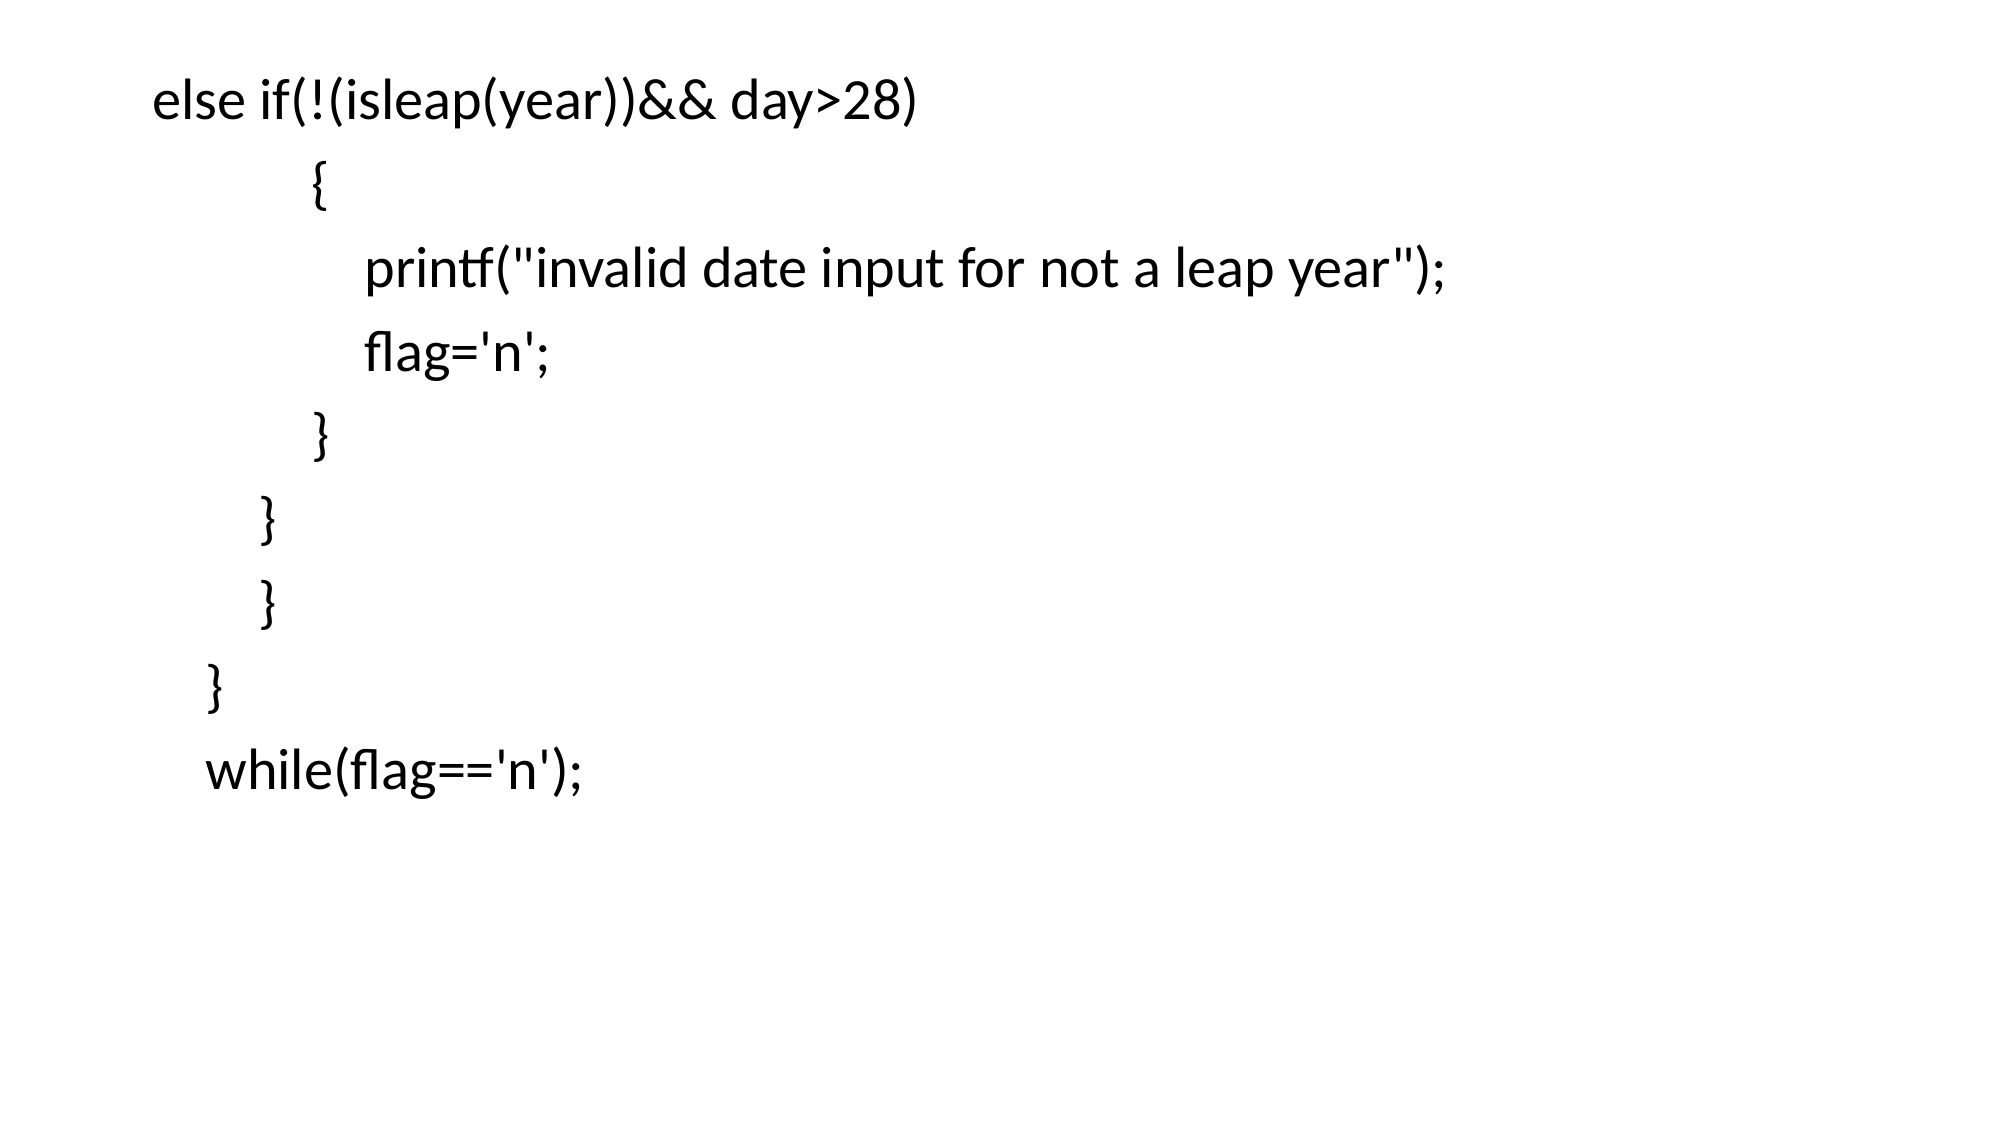

else if(!(isleap(year))&& day>28)
            {
                printf("invalid date input for not a leap year");
                flag='n';
            }
        }
        }
    }
    while(flag=='n');